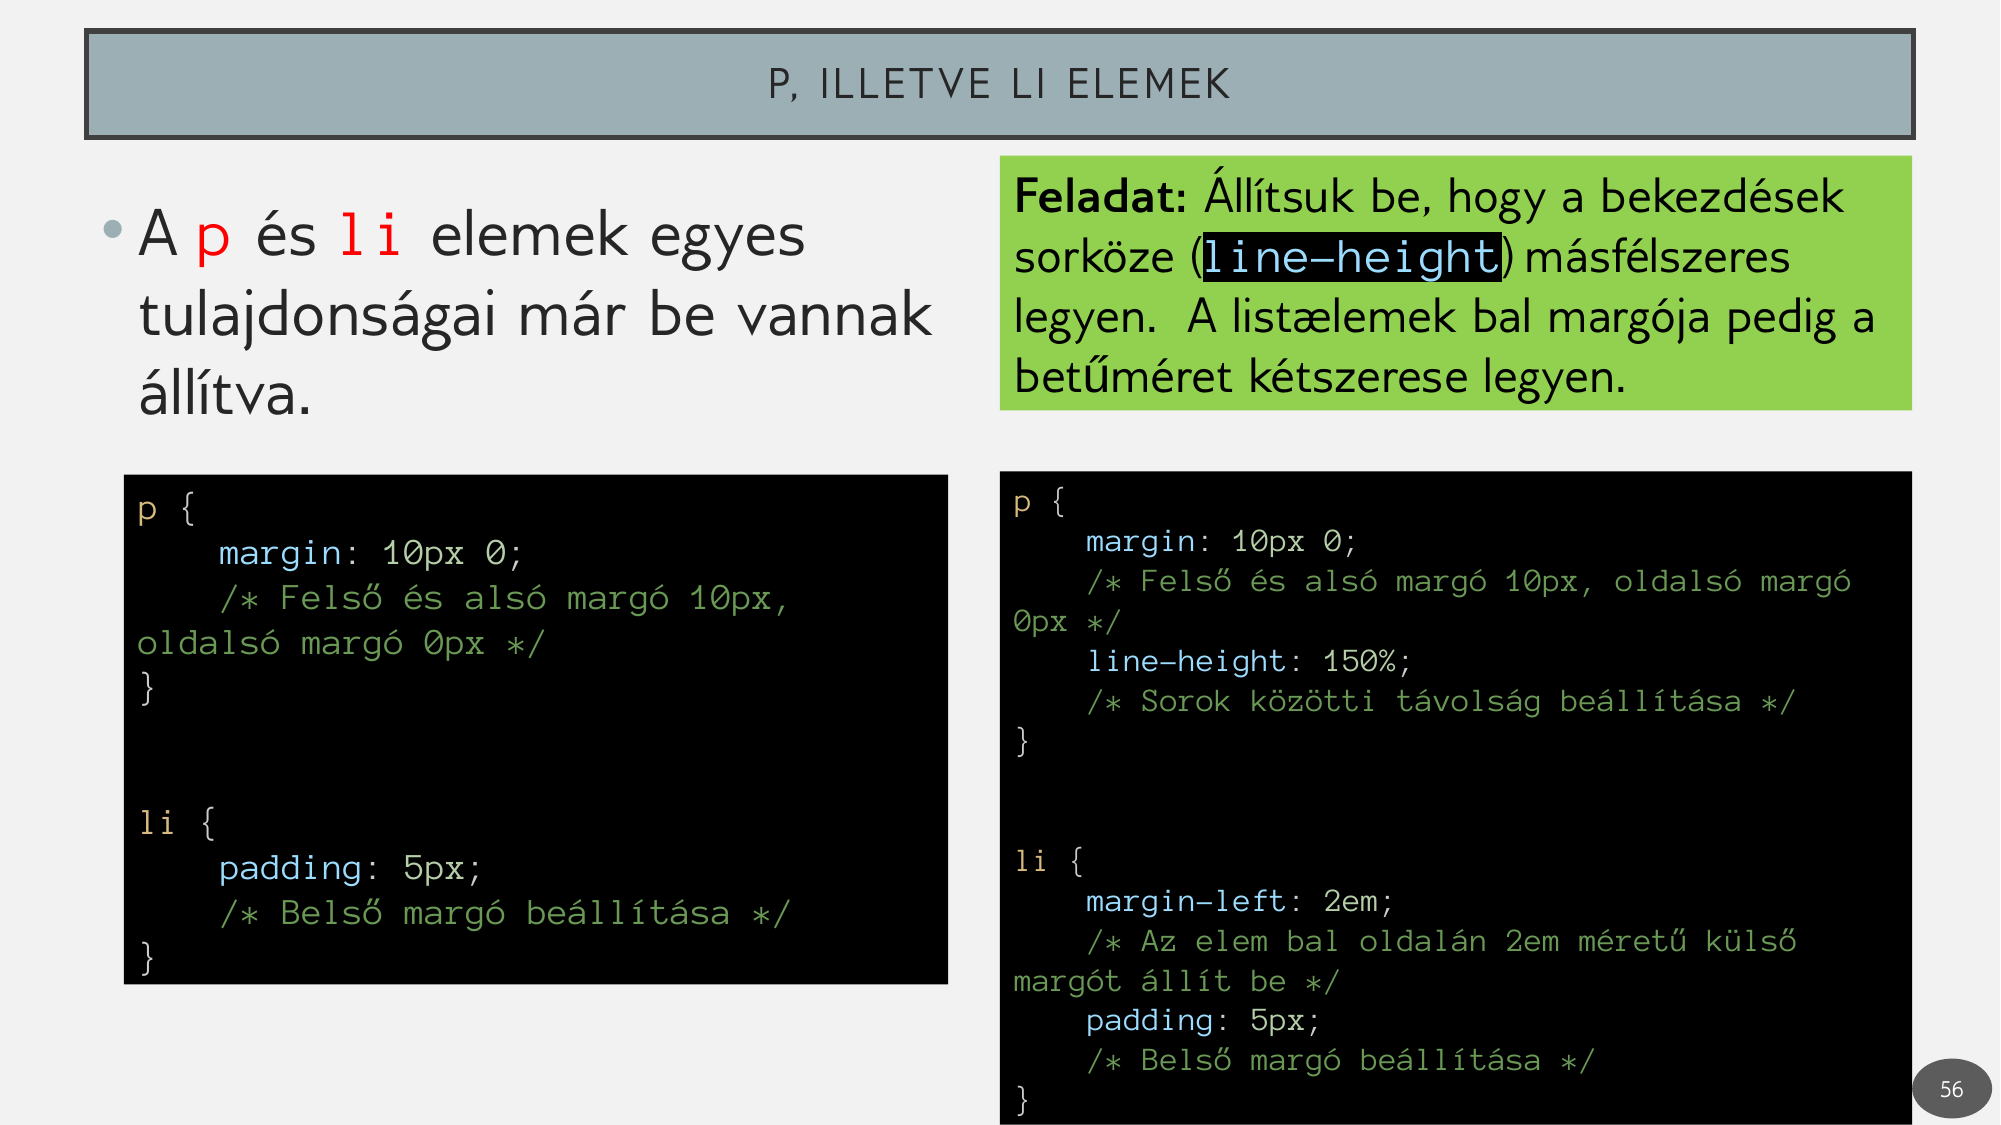

# P, illetve li elemek
Feladat: Állítsuk be, hogy a bekezdések sorköze (line-height) másfélszeres legyen.  A listaelemek bal margója pedig a betűméret kétszerese legyen.
A p és li elemek egyes tulajdonságai már be vannak állítva.
p {
    margin: 10px 0;
    /* Felső és alsó margó 10px, oldalsó margó 0px */
    line-height: 150%;
    /* Sorok közötti távolság beállítása */
}
li {
    margin-left: 2em;
    /* Az elem bal oldalán 2em méretű külső margót állít be */
    padding: 5px;
    /* Belső margó beállítása */
}
p {
    margin: 10px 0;
    /* Felső és alsó margó 10px, oldalsó margó 0px */
}
li {
    padding: 5px;
    /* Belső margó beállítása */
}
56